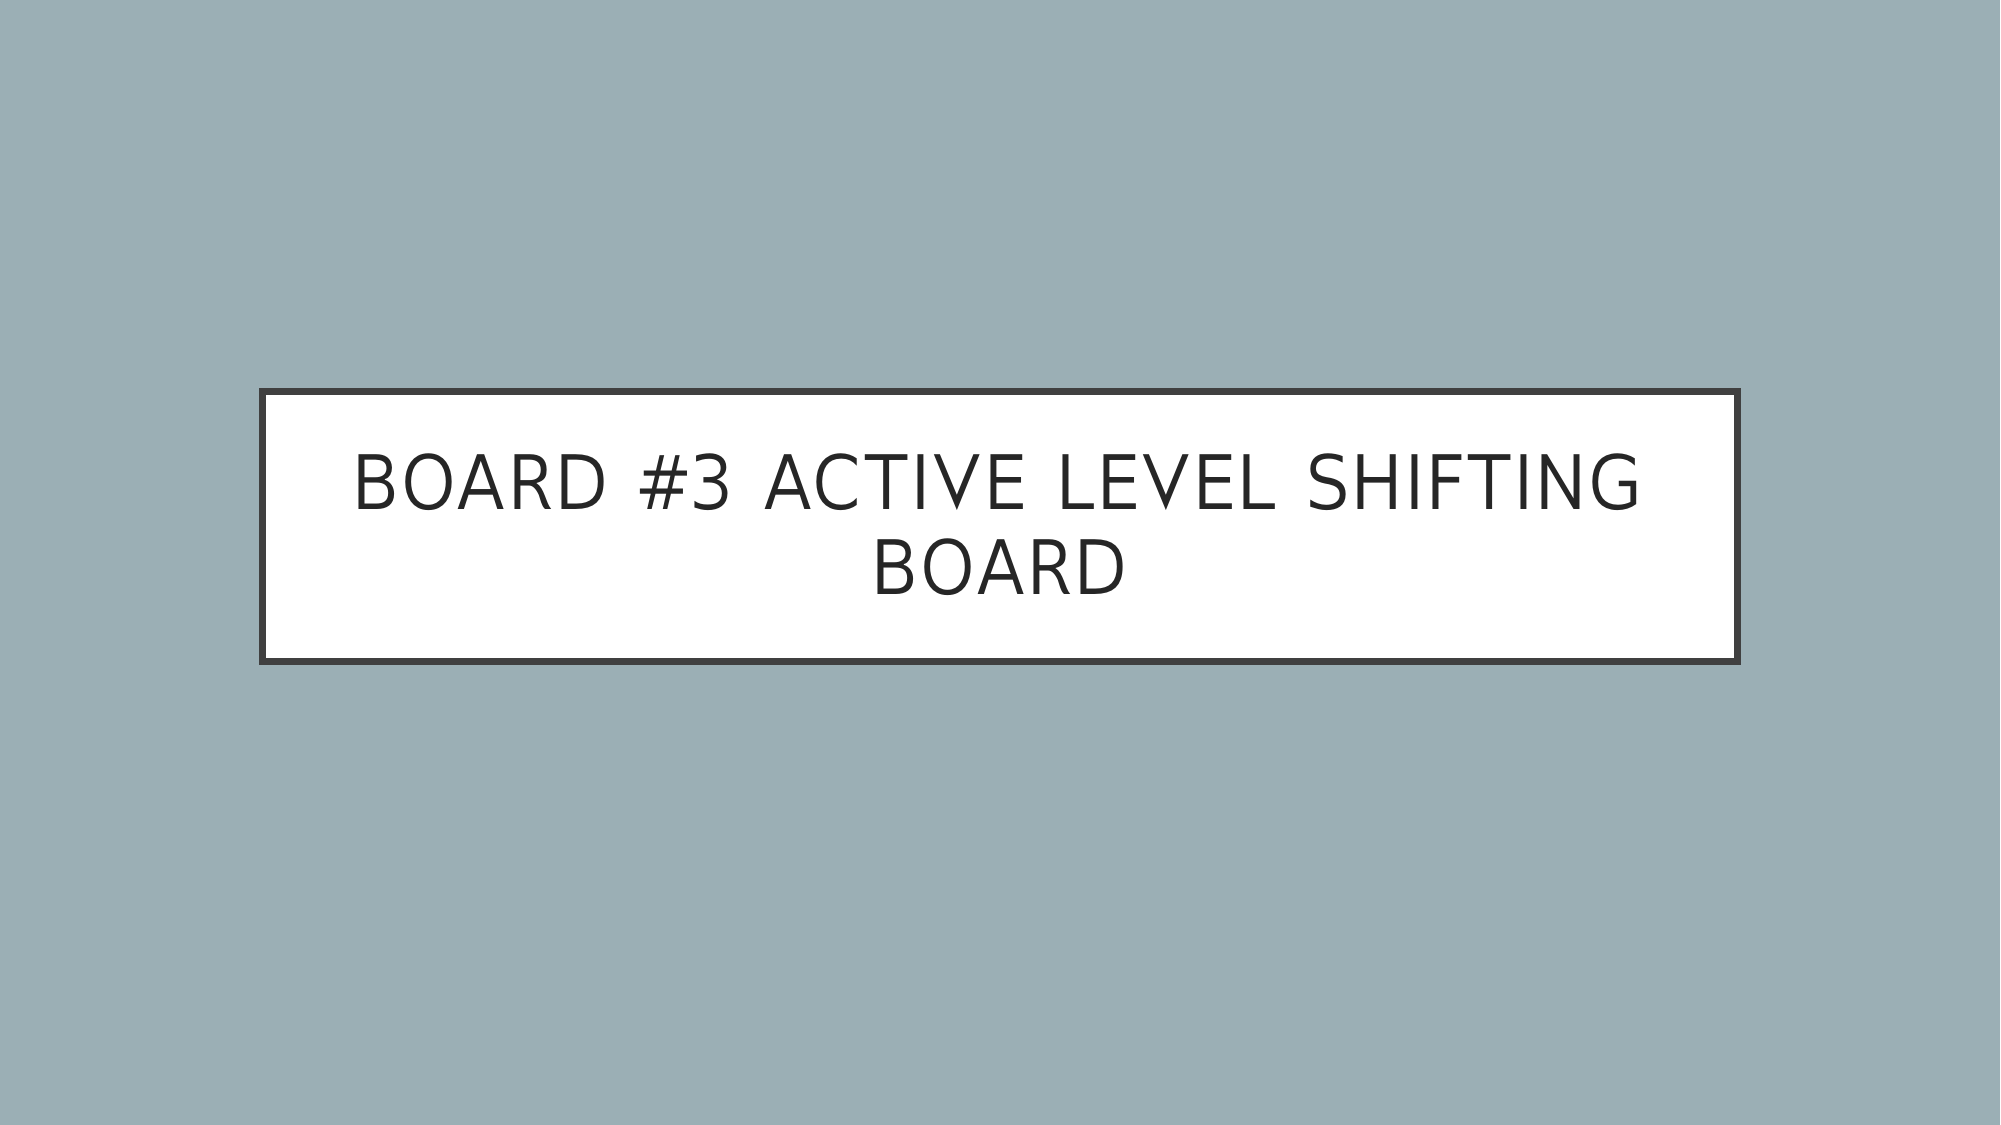

# Board #3 Active Level Shifting Board